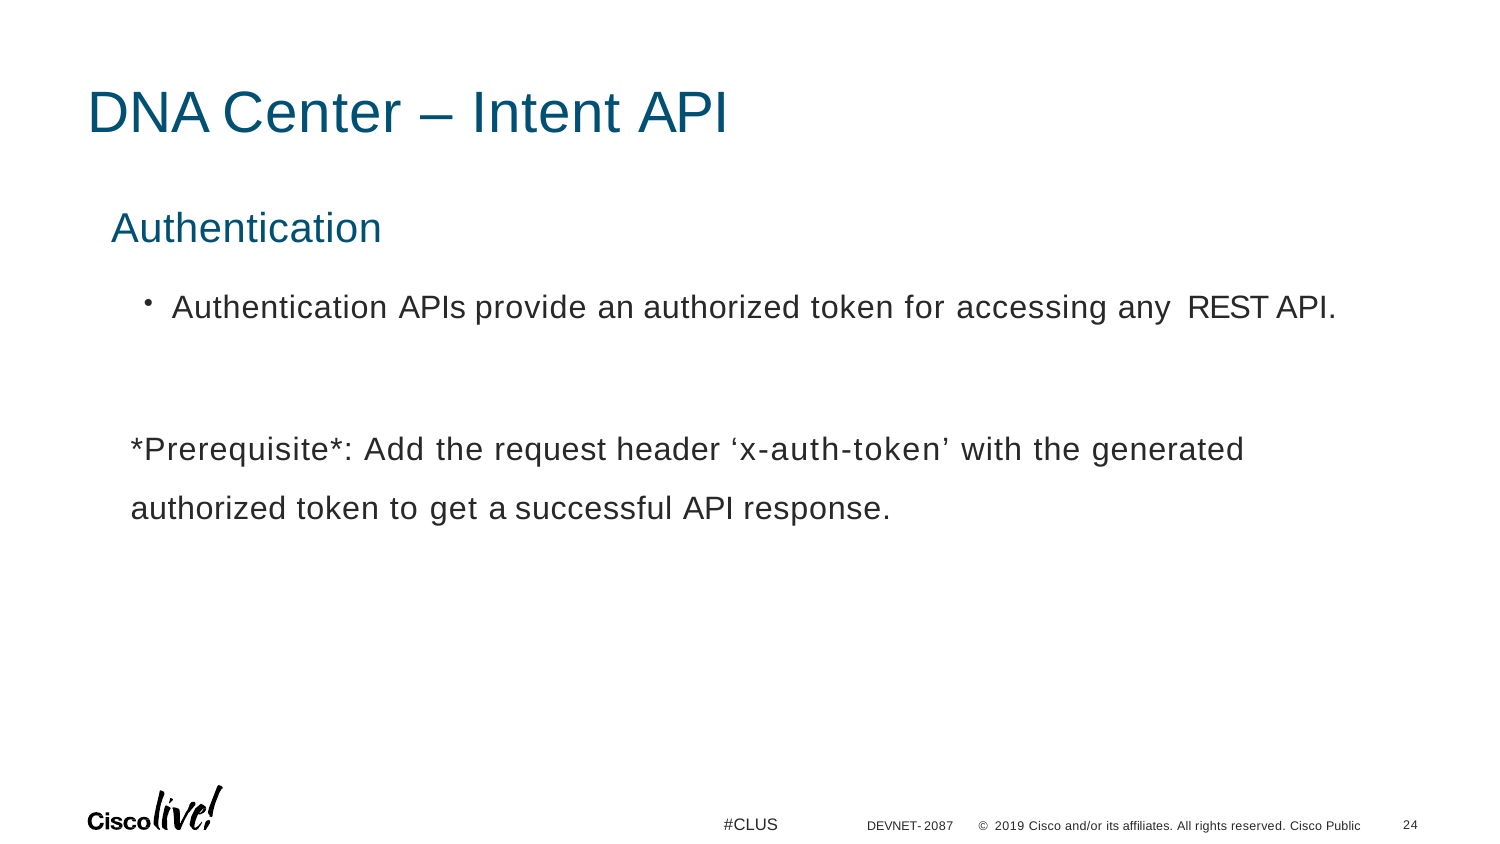

# DNA Center – Intent API
Authentication
Authentication APIs provide an authorized token for accessing any REST API.

*Prerequisite*: Add the request header ‘x-auth-token’ with the generated  authorized token to get a successful API response.
#CLUS
24
DEVNET-2087
© 2019 Cisco and/or its affiliates. All rights reserved. Cisco Public